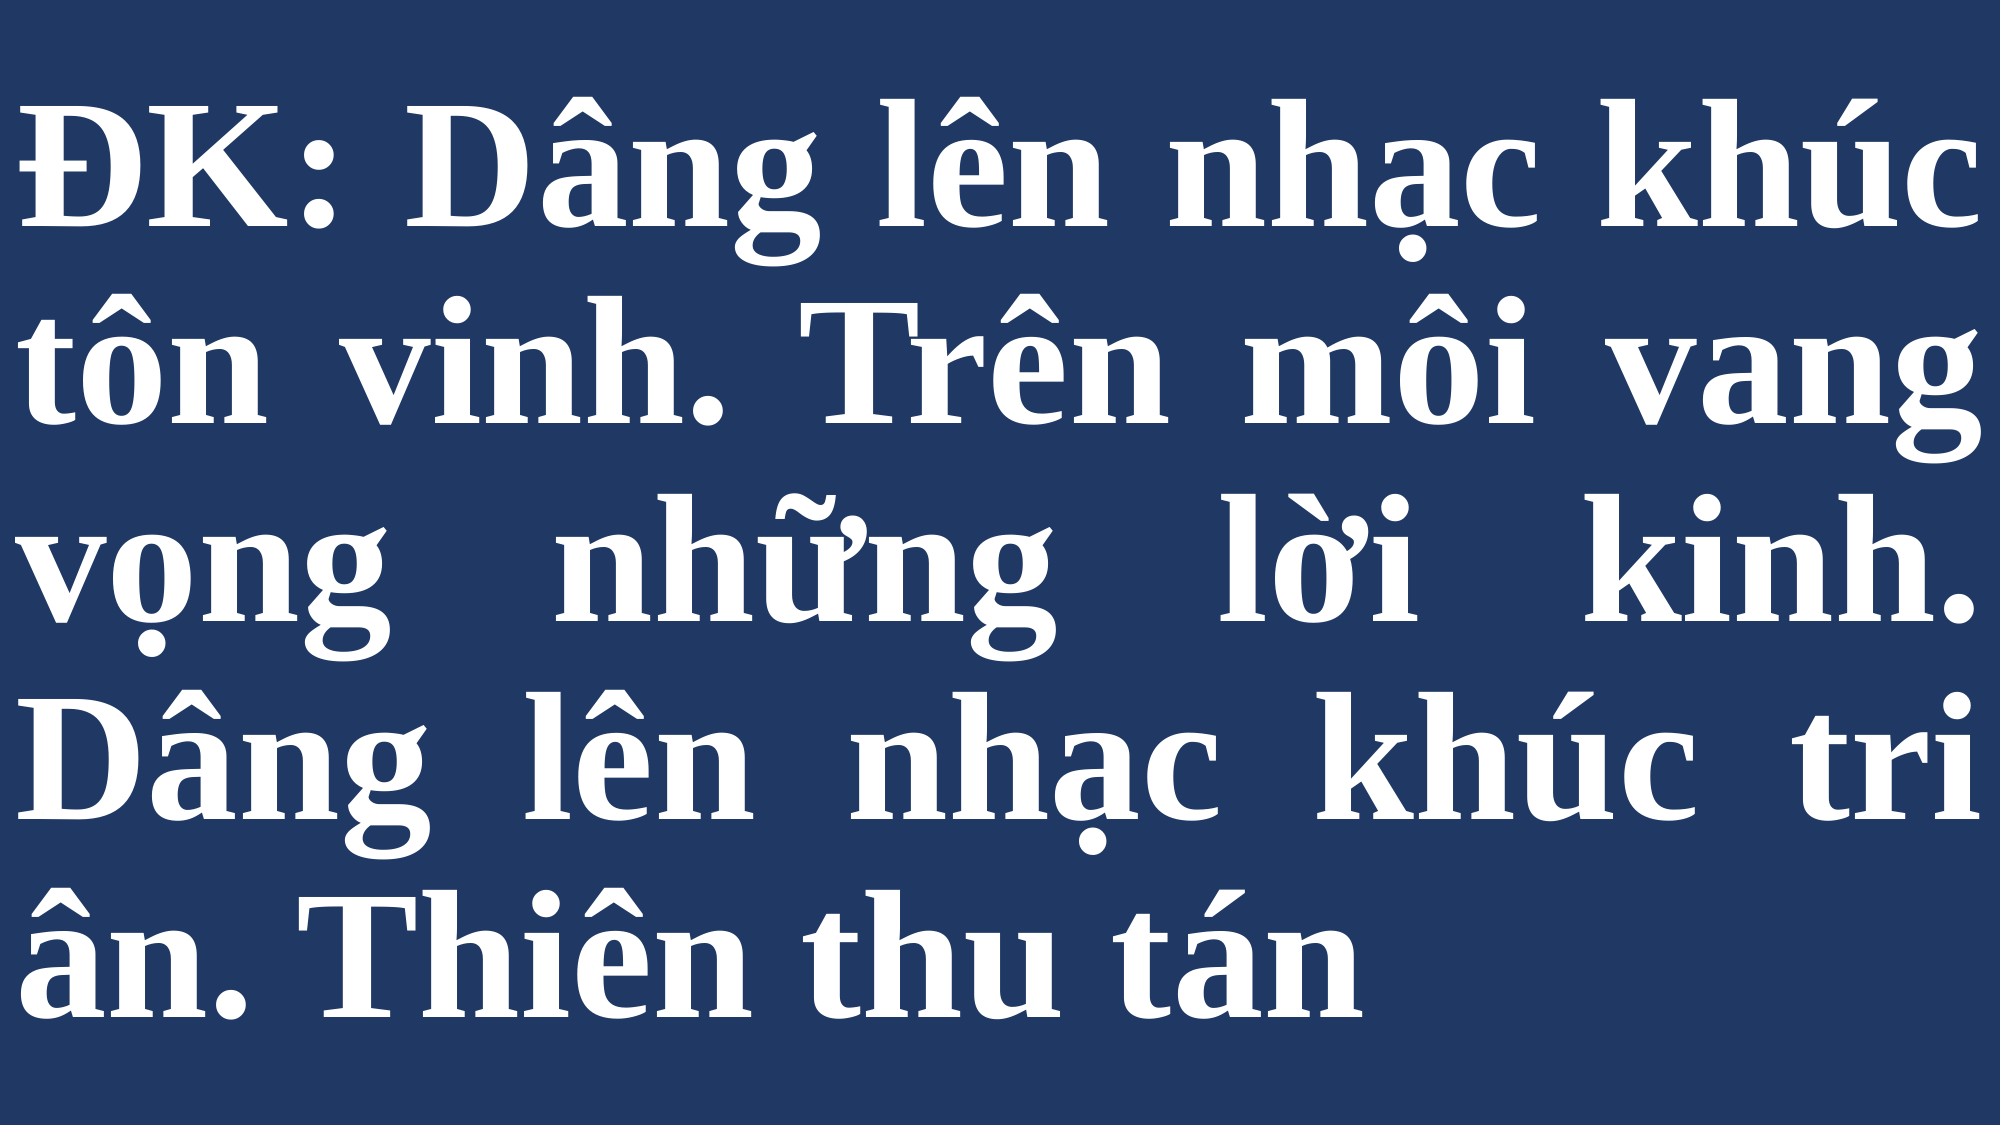

# ĐK: Dâng lên nhạc khúc tôn vinh. Trên môi vang vọng những lời kinh. Dâng lên nhạc khúc tri ân. Thiên thu tán